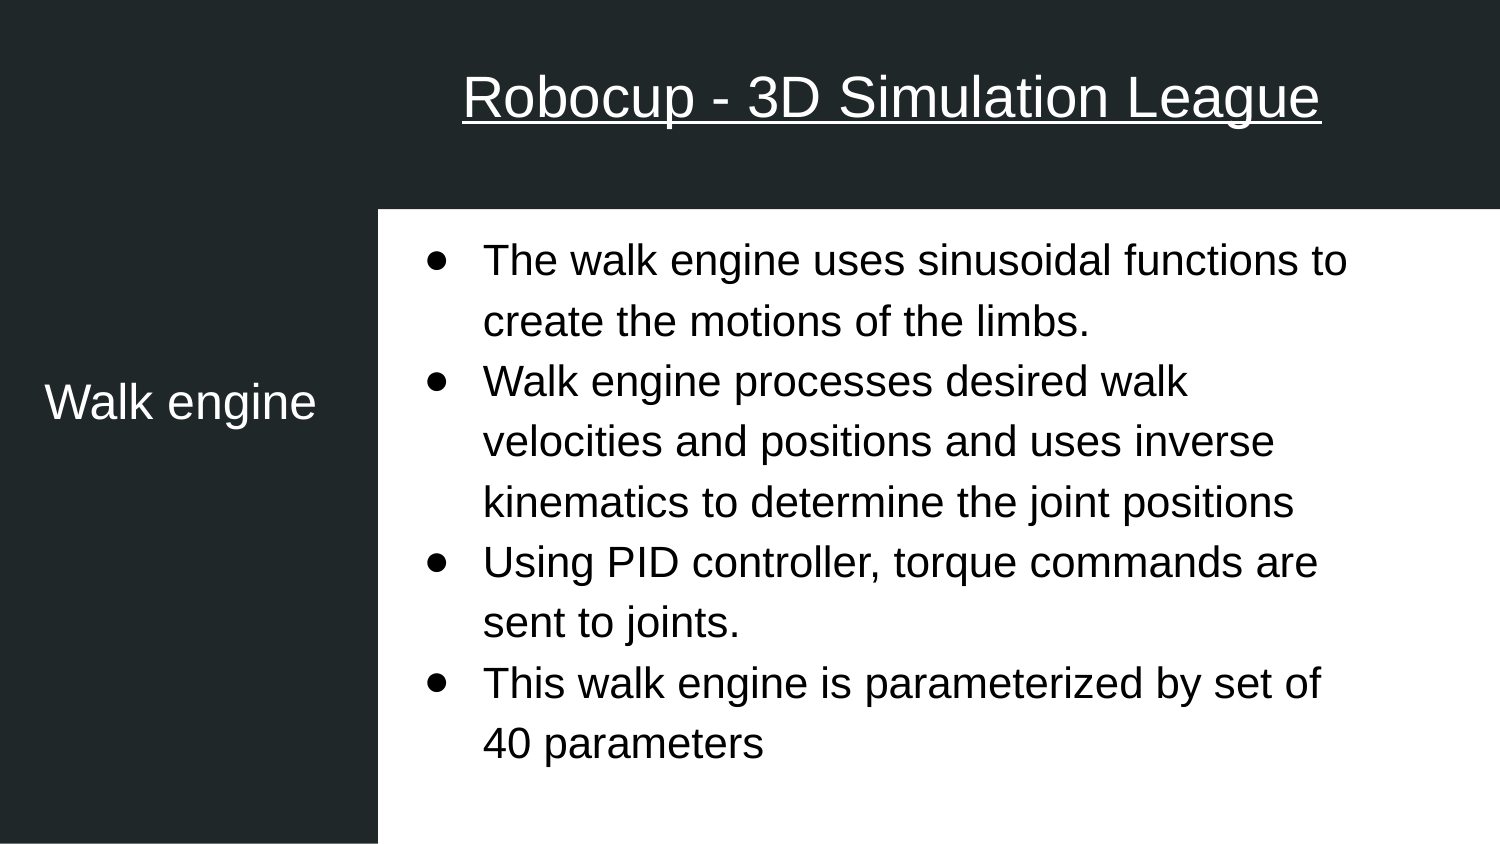

Robocup - 3D Simulation League

The walk engine uses sinusoidal functions to create the motions of the limbs.
Walk engine processes desired walk velocities and positions and uses inverse kinematics to determine the joint positions
Using PID controller, torque commands are sent to joints.
This walk engine is parameterized by set of 40 parameters
Walk engine